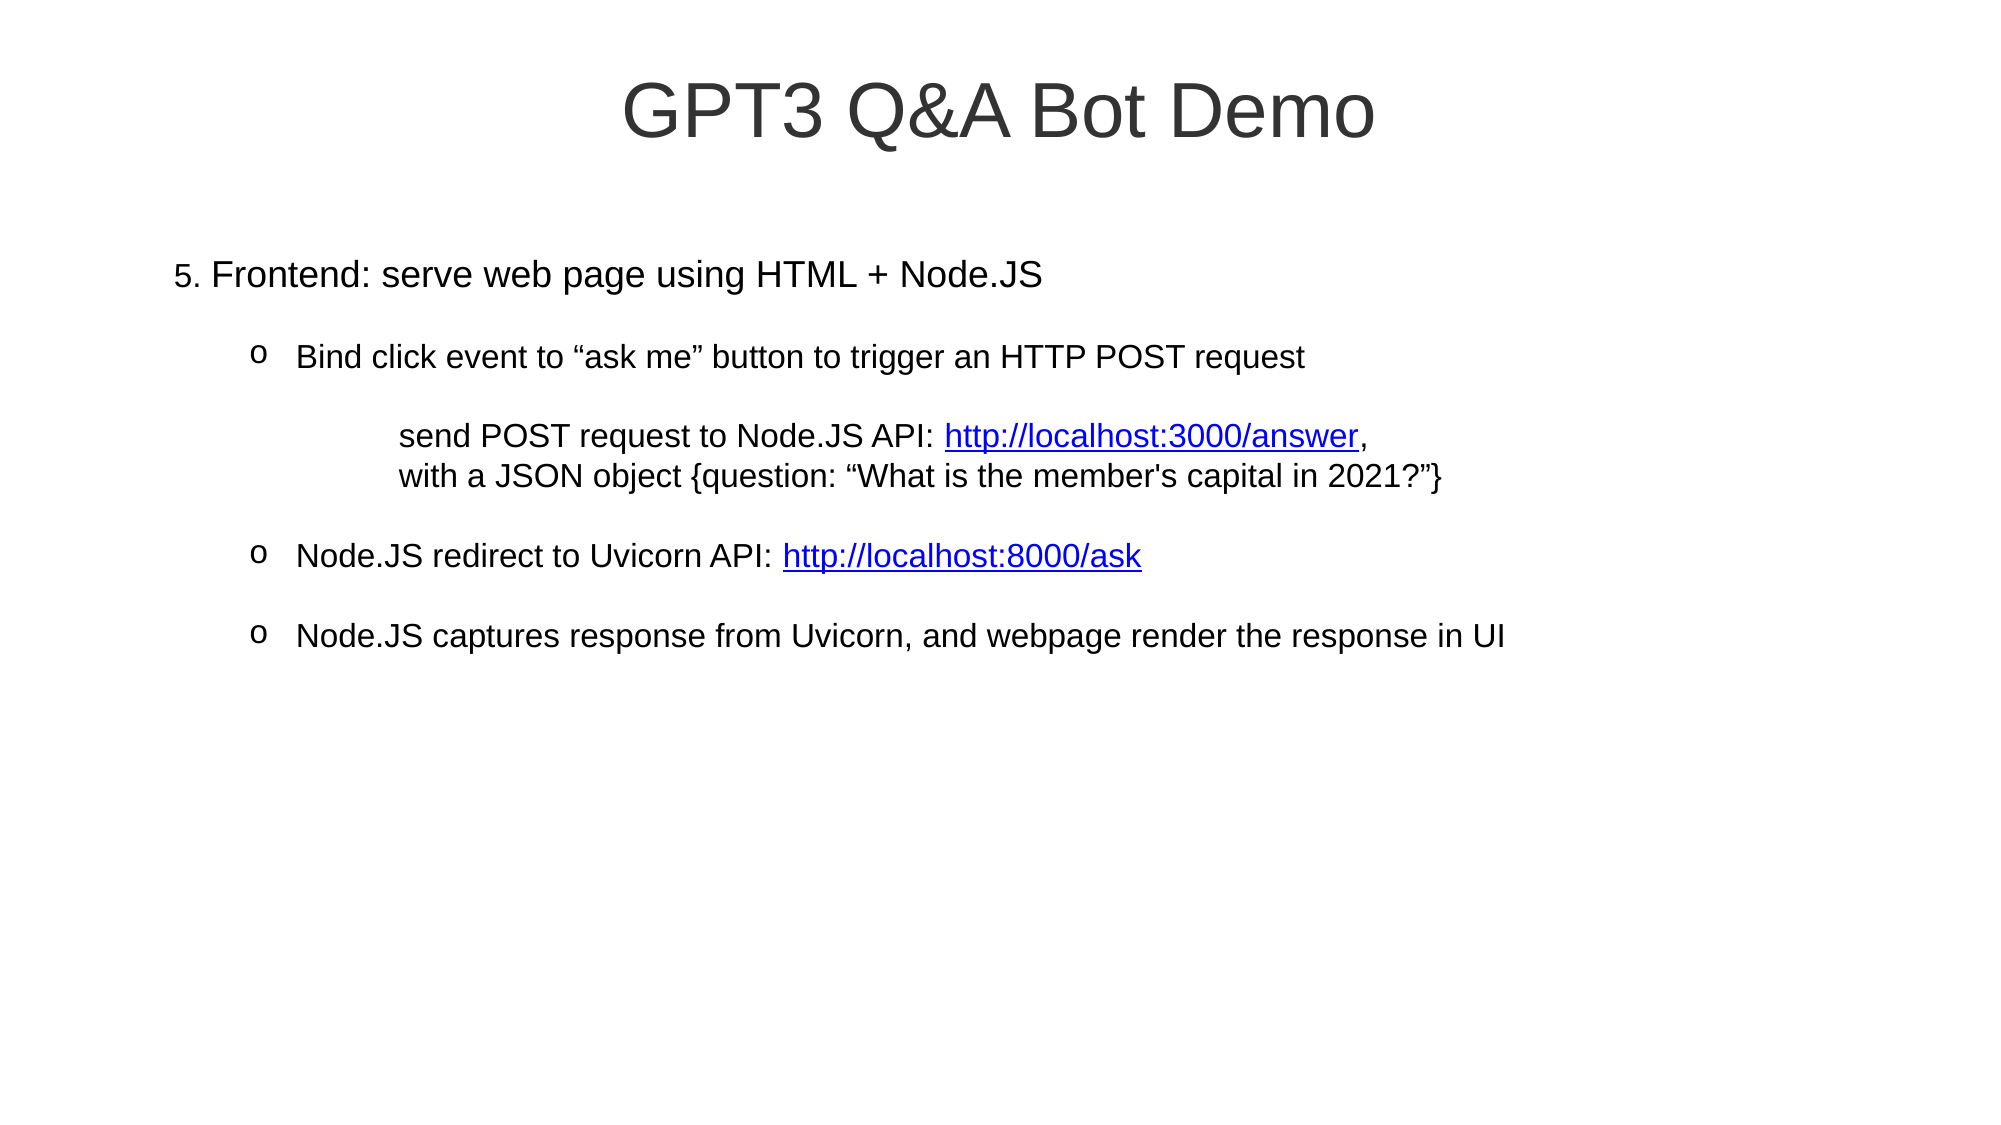

GPT3 Q&A Bot Demo

5. Frontend: serve web page using HTML + Node.JS

Bind click event to “ask me” button to trigger an HTTP POST request

	send POST request to Node.JS API: http://localhost:3000/answer,
	with a JSON object {question: “What is the member's capital in 2021?”}

Node.JS redirect to Uvicorn API: http://localhost:8000/ask

Node.JS captures response from Uvicorn, and webpage render the response in UI

1
2
Determine what you will share
Plan content around the campaigns and goals you want to achieve.
Add posts from your working library and color code each type of content

4
Gather and create content
Track posts and promotions
Research, gather your content, write blog posts and design blog and social images.
Use a spreadsheet to track the dates, times you share content on each social channel and the results.